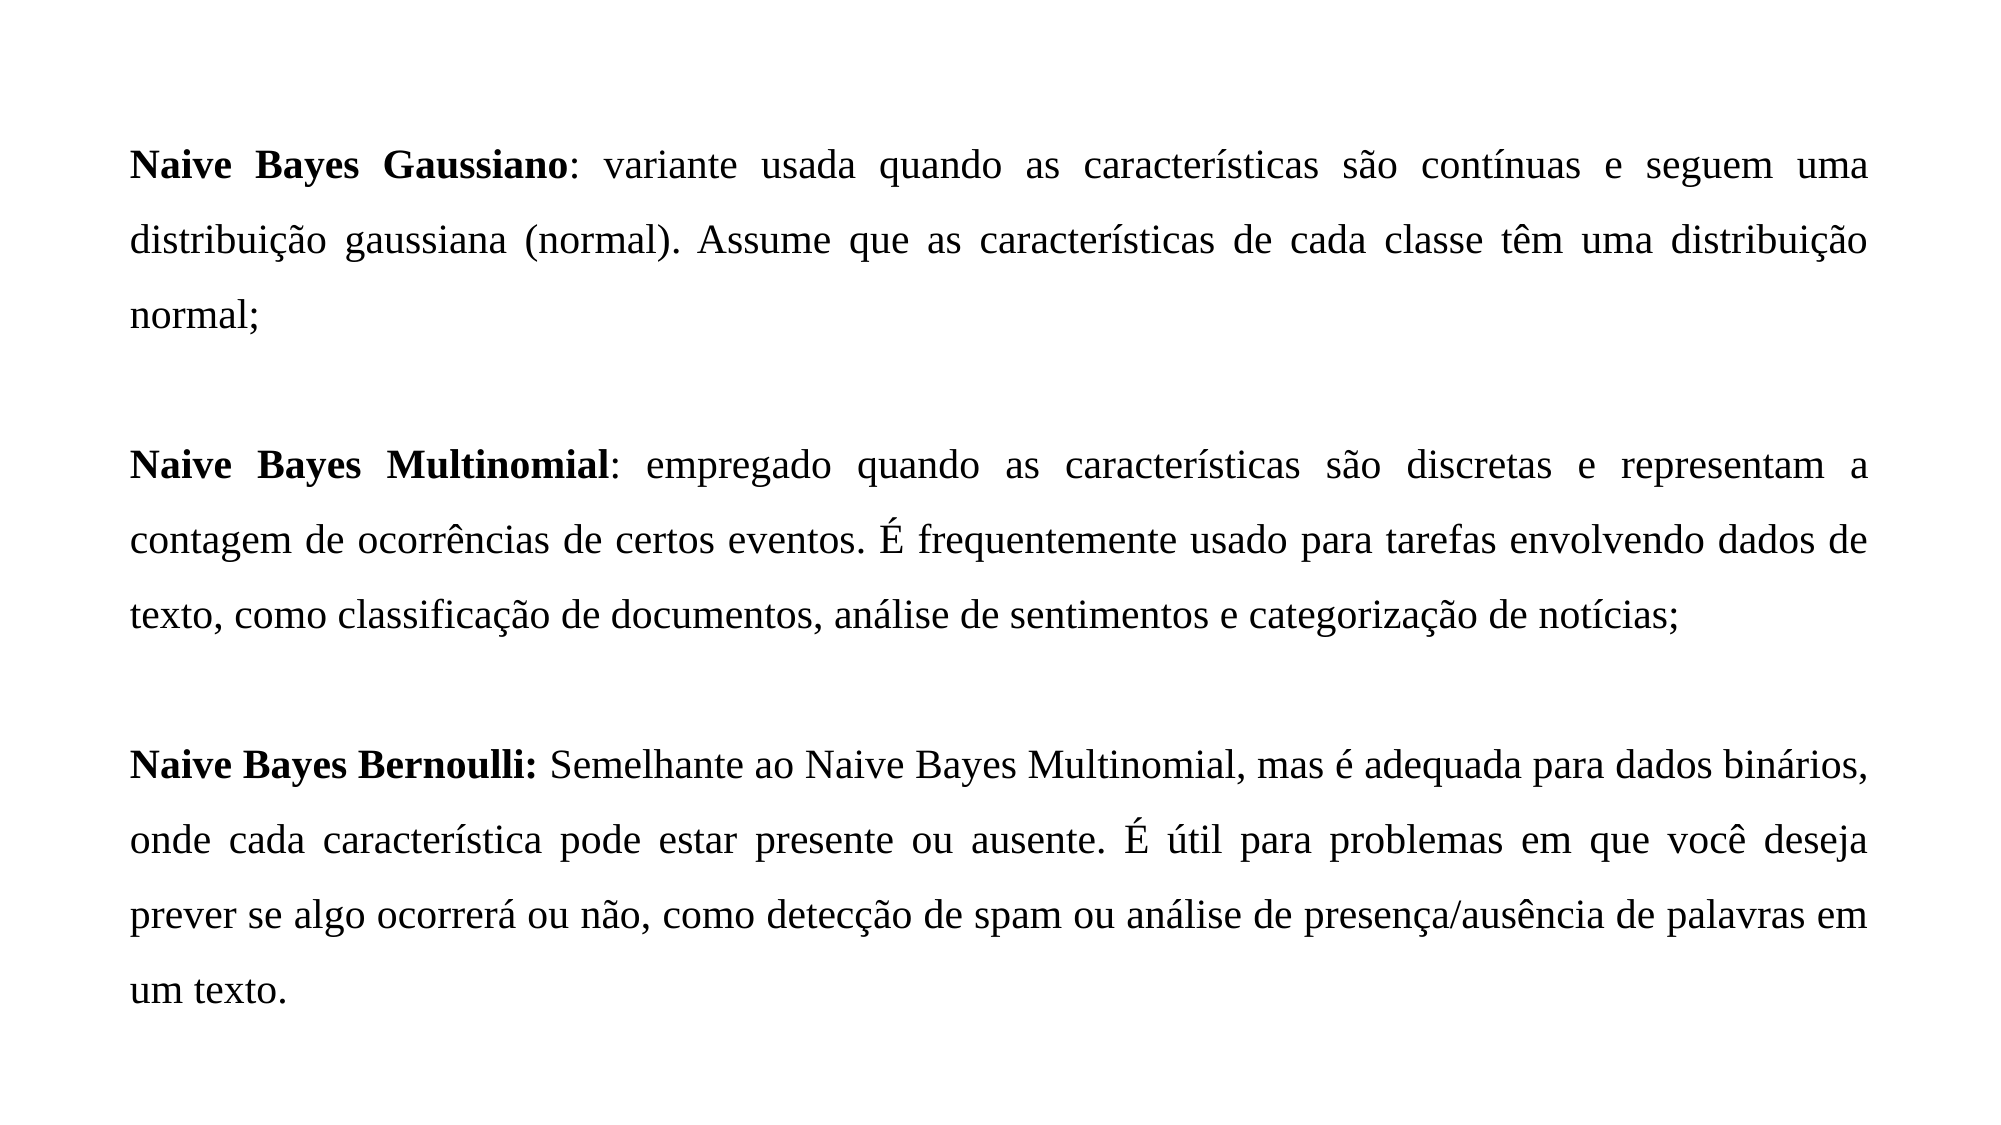

Naive Bayes Gaussiano: variante usada quando as características são contínuas e seguem uma distribuição gaussiana (normal). Assume que as características de cada classe têm uma distribuição normal;

Naive Bayes Multinomial: empregado quando as características são discretas e representam a contagem de ocorrências de certos eventos. É frequentemente usado para tarefas envolvendo dados de texto, como classificação de documentos, análise de sentimentos e categorização de notícias;

Naive Bayes Bernoulli: Semelhante ao Naive Bayes Multinomial, mas é adequada para dados binários, onde cada característica pode estar presente ou ausente. É útil para problemas em que você deseja prever se algo ocorrerá ou não, como detecção de spam ou análise de presença/ausência de palavras em um texto.